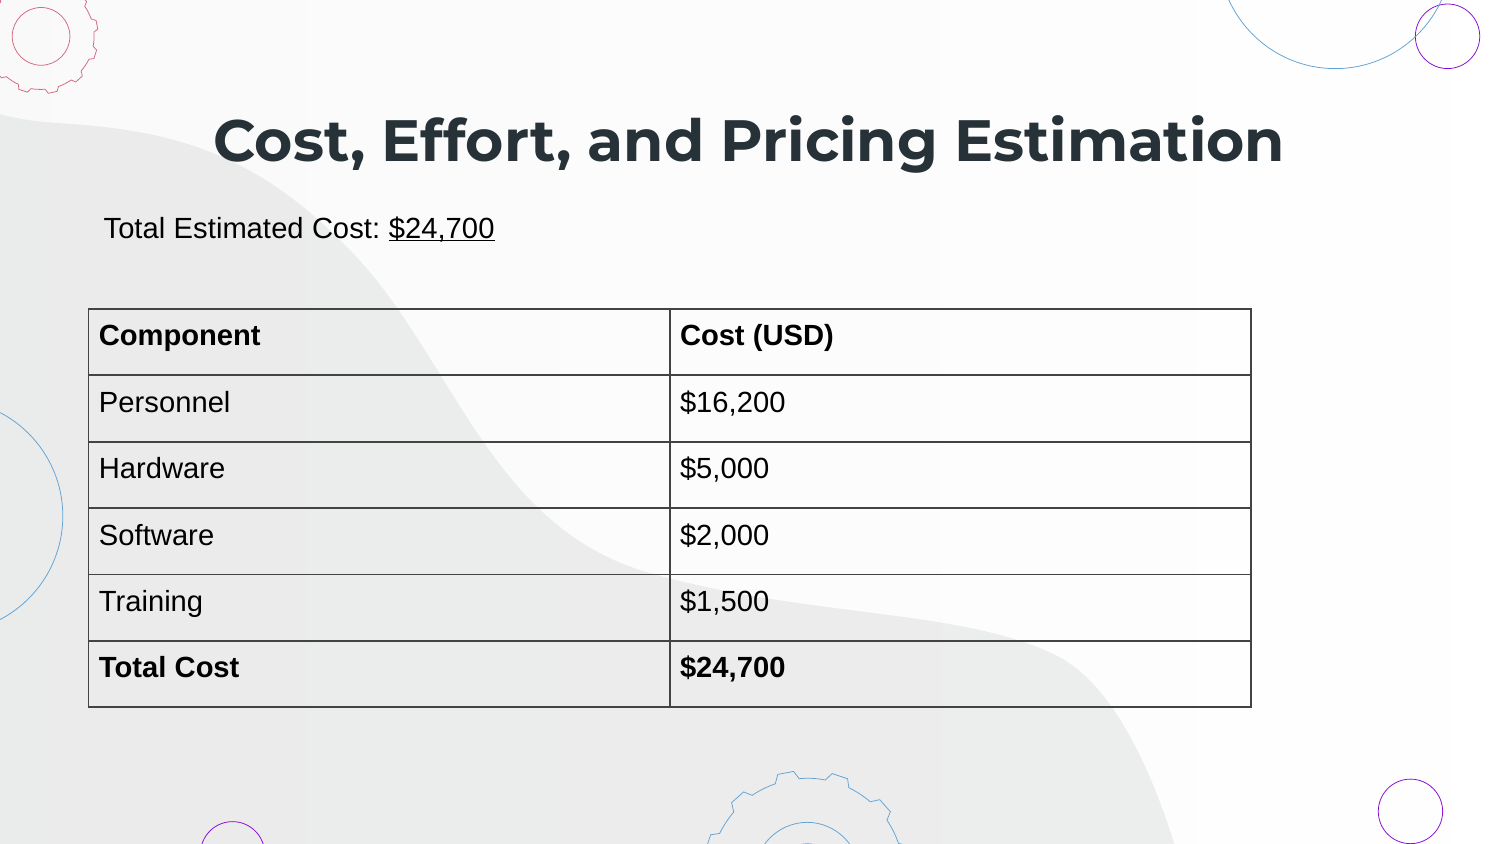

# Cost, Effort, and Pricing Estimation
Total Estimated Cost: $24,700

| Component | Cost (USD) |
| --- | --- |
| Personnel | $16,200 |
| Hardware | $5,000 |
| Software | $2,000 |
| Training | $1,500 |
| Total Cost | $24,700 |